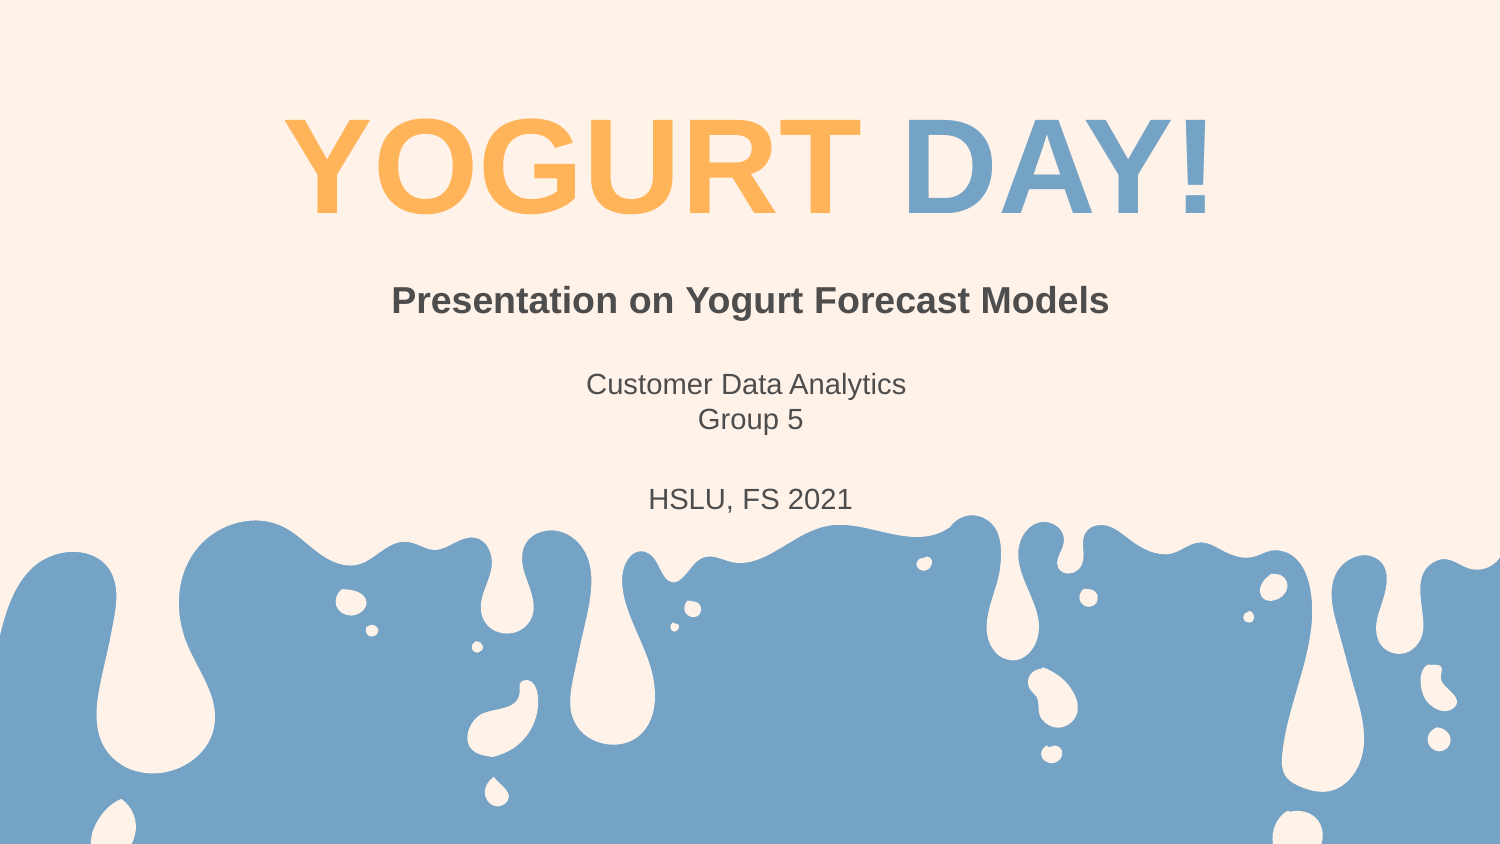

# YOGURT DAY!
Presentation on Yogurt Forecast Models

Customer Data Analytics
Group 5

HSLU, FS 2021